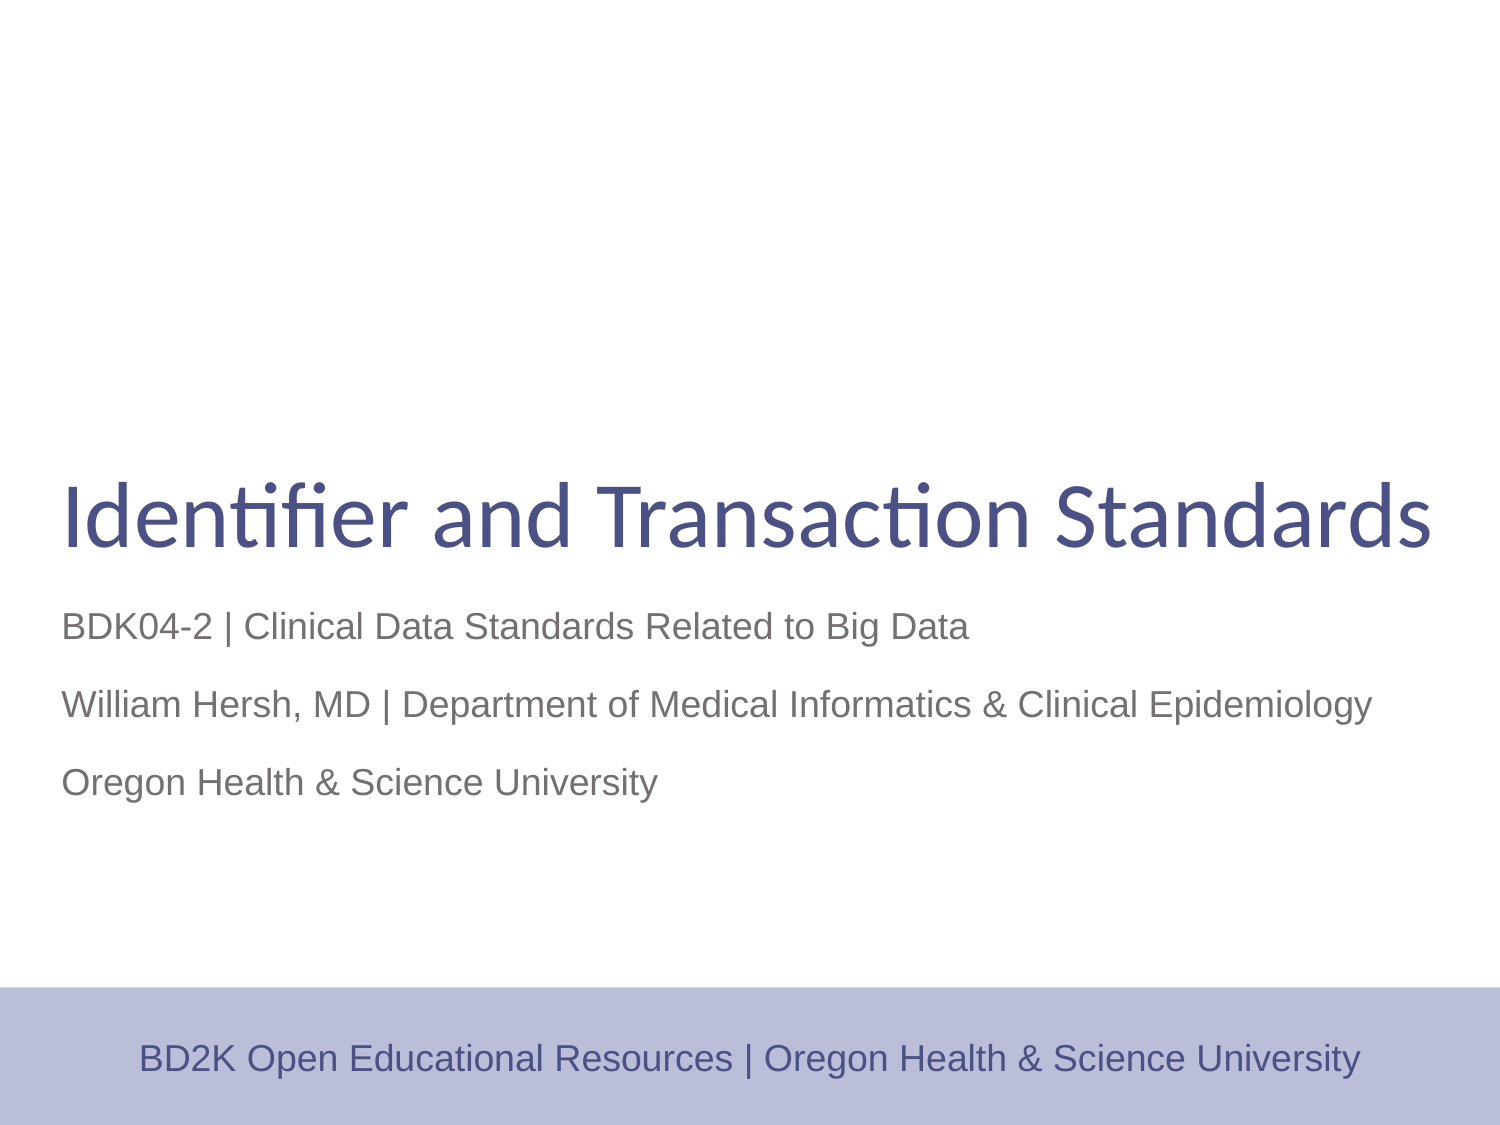

# Identifier and Transaction Standards
BDK04-2 | Clinical Data Standards Related to Big Data
William Hersh, MD | Department of Medical Informatics & Clinical Epidemiology
Oregon Health & Science University